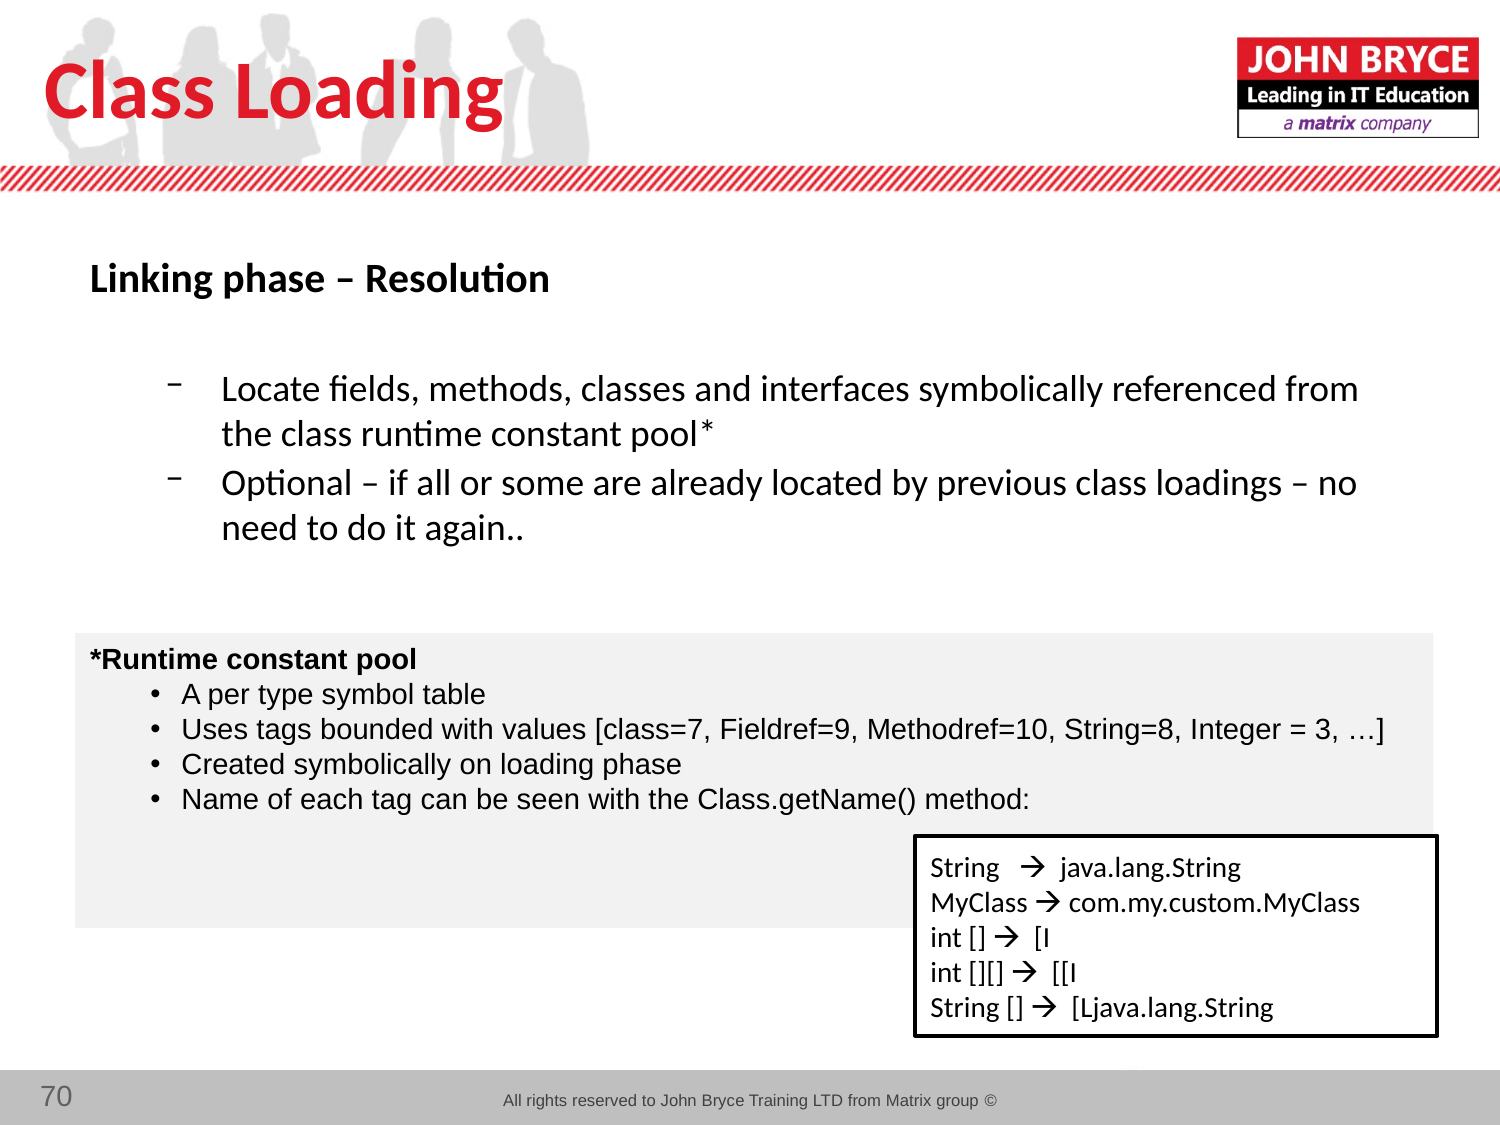

# Class Loading
Linking phase – Resolution

Locate fields, methods, classes and interfaces symbolically referenced from the class runtime constant pool*
Optional – if all or some are already located by previous class loadings – no need to do it again..

*Runtime constant pool
  A per type symbol table
  Uses tags bounded with values [class=7, Fieldref=9, Methodref=10, String=8, Integer = 3, …]
  Created symbolically on loading phase
  Name of each tag can be seen with the Class.getName() method:

String   🡪  java.lang.String
MyClass 🡪 com.my.custom.MyClass
int [] 🡪  [I
int [][] 🡪  [[I
String [] 🡪  [Ljava.lang.String